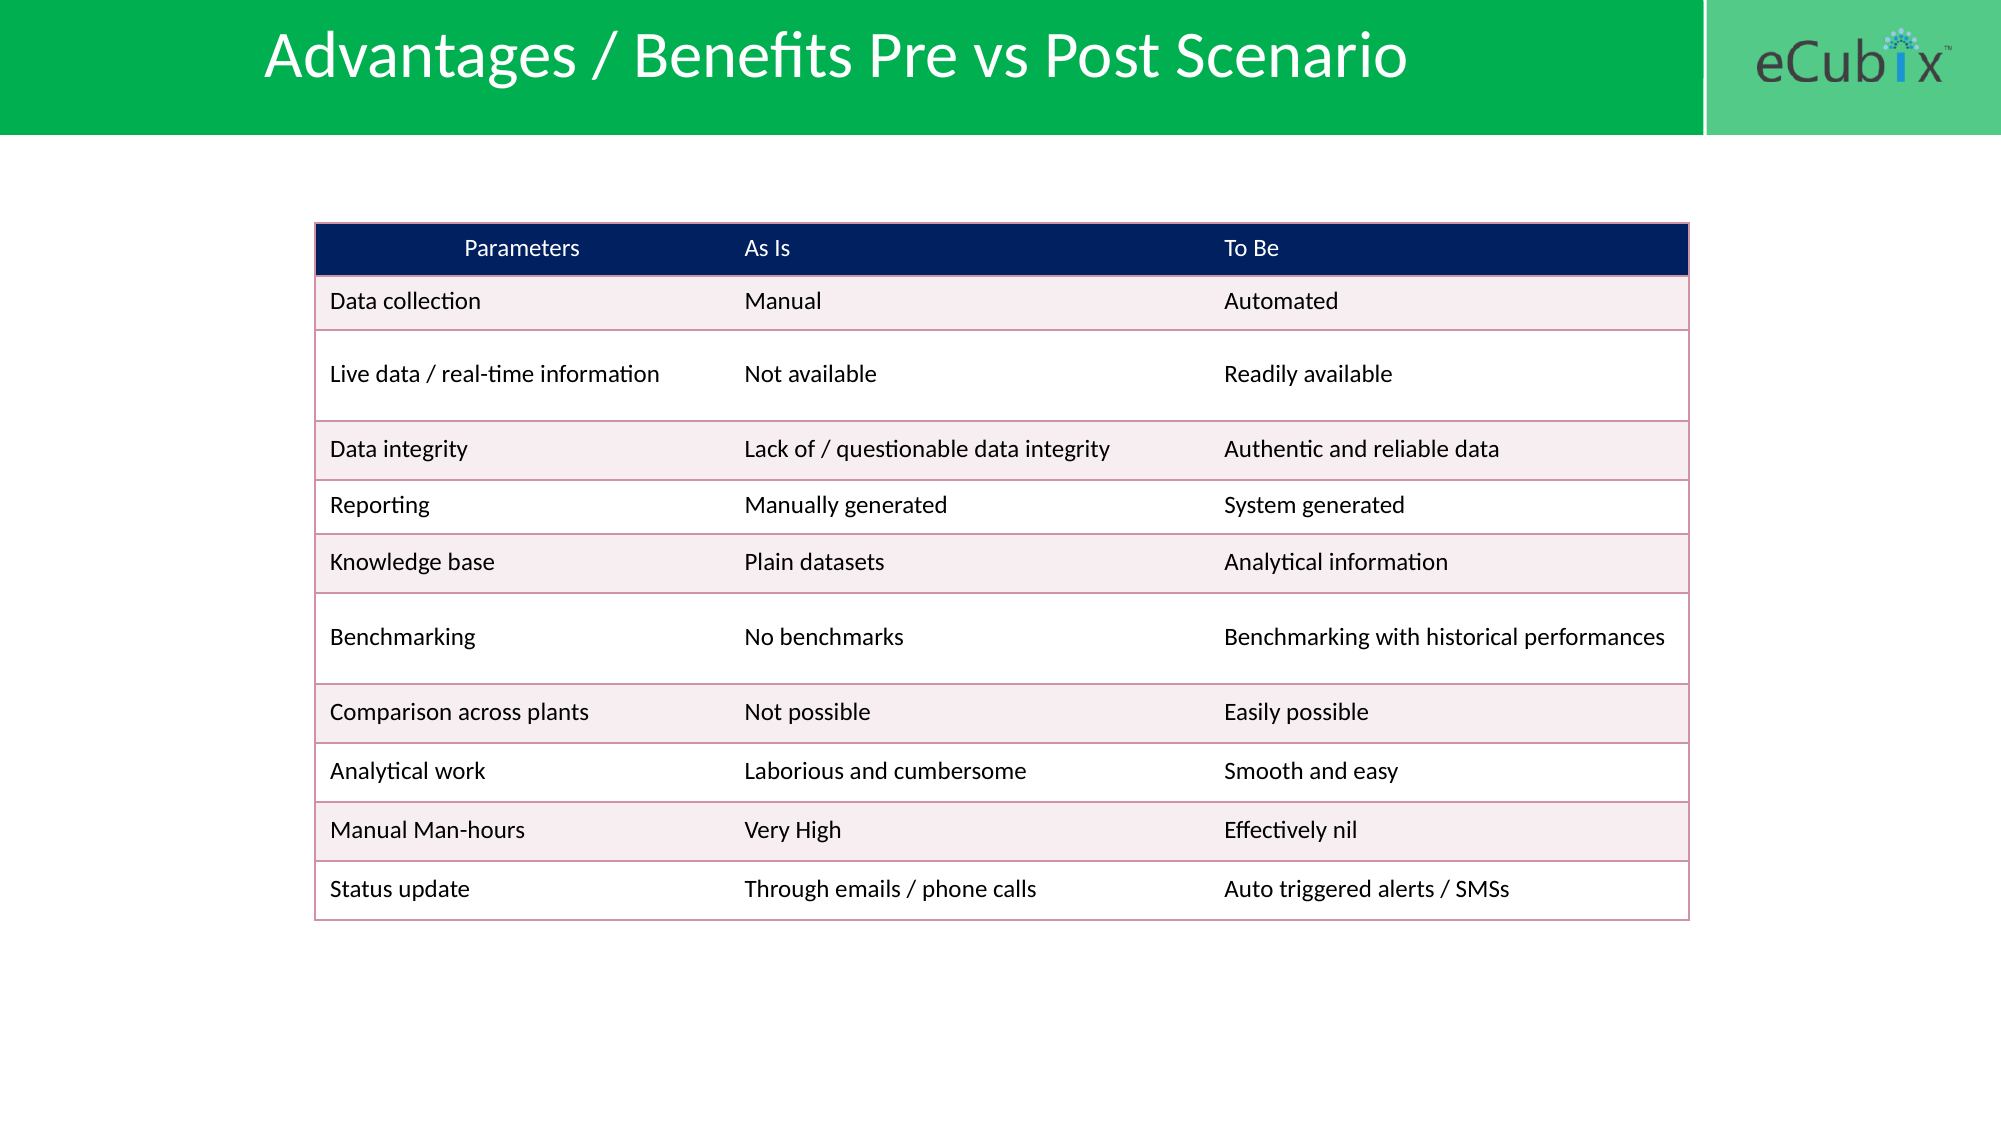

Advantages / Benefits Pre vs Post Scenario
| Parameters | As Is | To Be |
| --- | --- | --- |
| Data collection | Manual | Automated |
| Live data / real-time information | Not available | Readily available |
| Data integrity | Lack of / questionable data integrity | Authentic and reliable data |
| Reporting | Manually generated | System generated |
| Knowledge base | Plain datasets | Analytical information |
| Benchmarking | No benchmarks | Benchmarking with historical performances |
| Comparison across plants | Not possible | Easily possible |
| Analytical work | Laborious and cumbersome | Smooth and easy |
| Manual Man-hours | Very High | Effectively nil |
| Status update | Through emails / phone calls | Auto triggered alerts / SMSs |